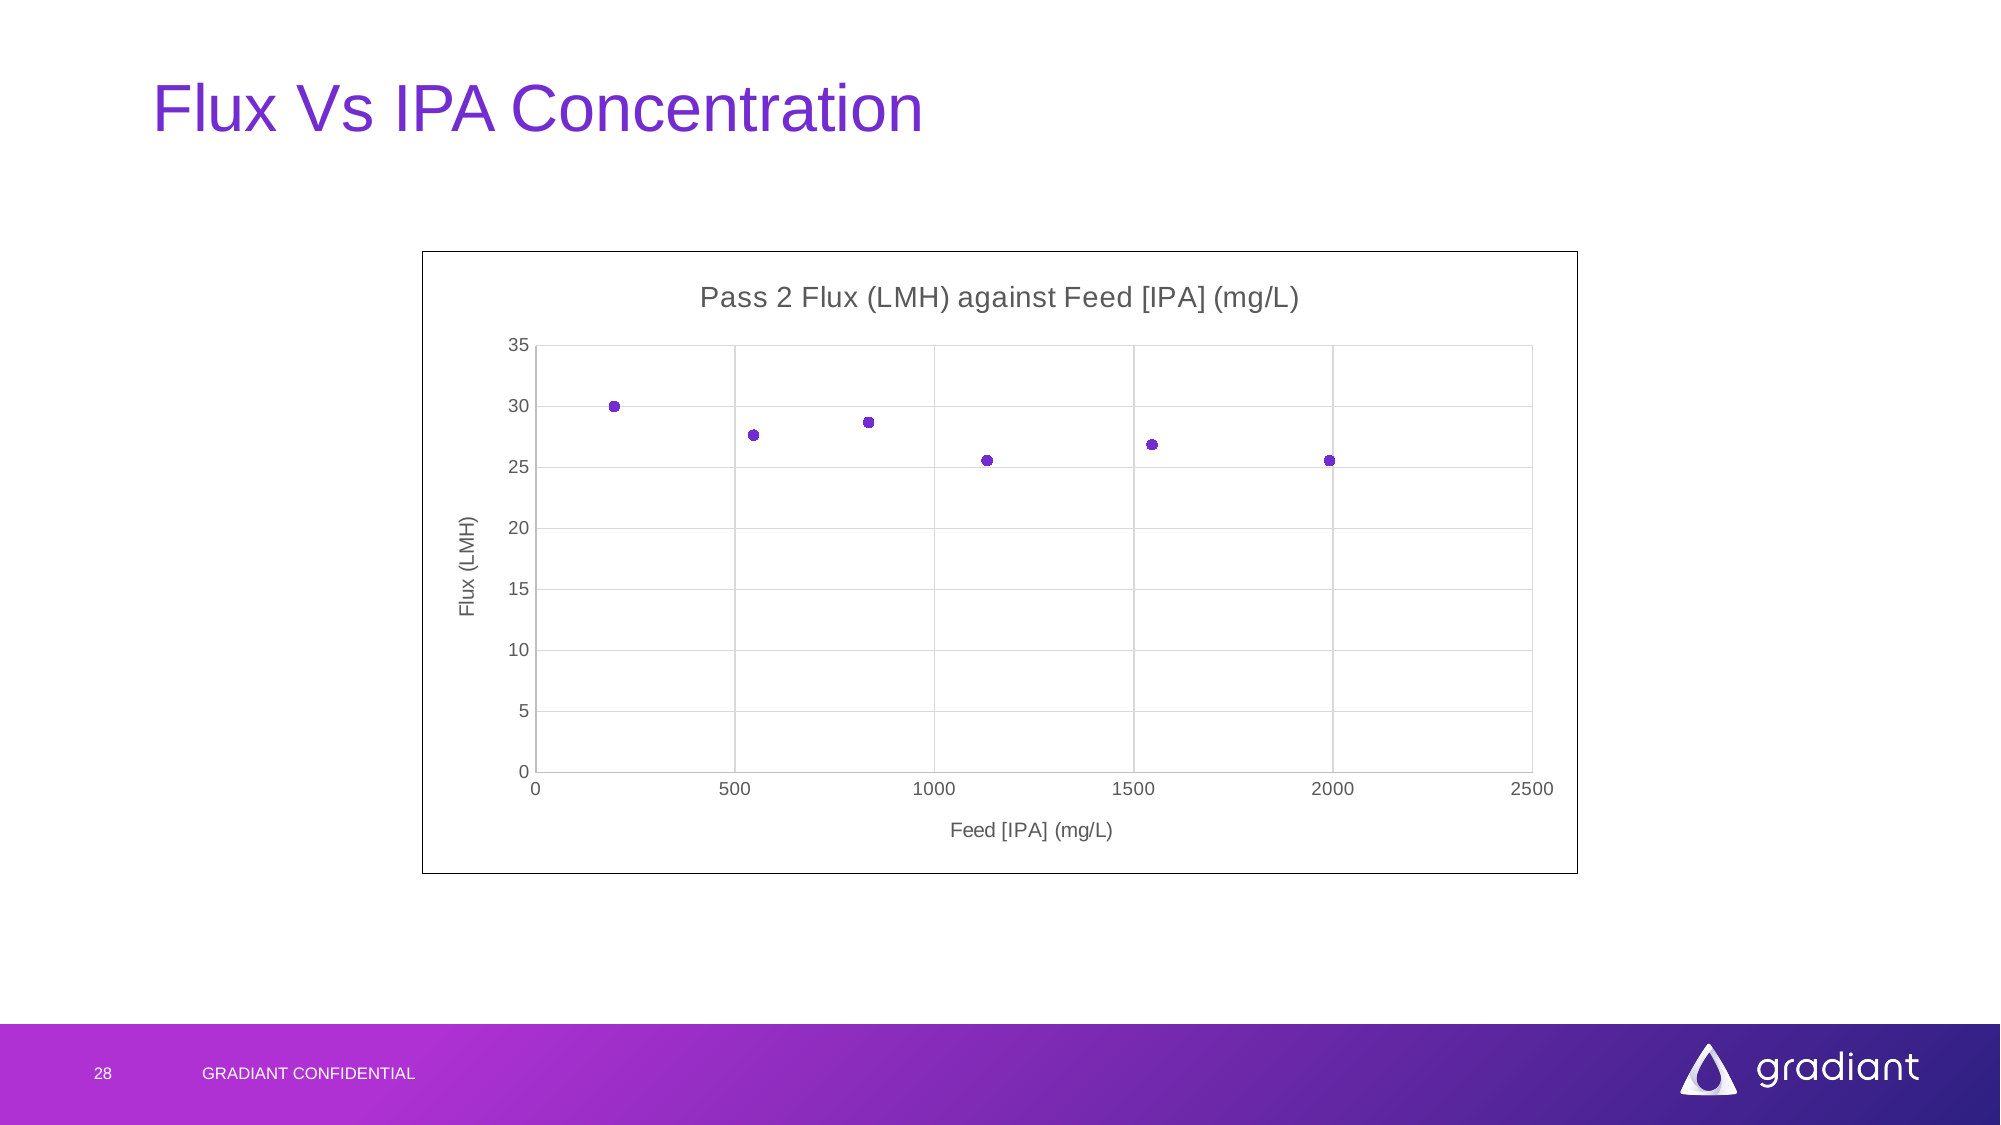

# Flux Vs IPA Concentration

### Chart:

| Category |  |
|---|---|
28
GRADIANT CONFIDENTIAL